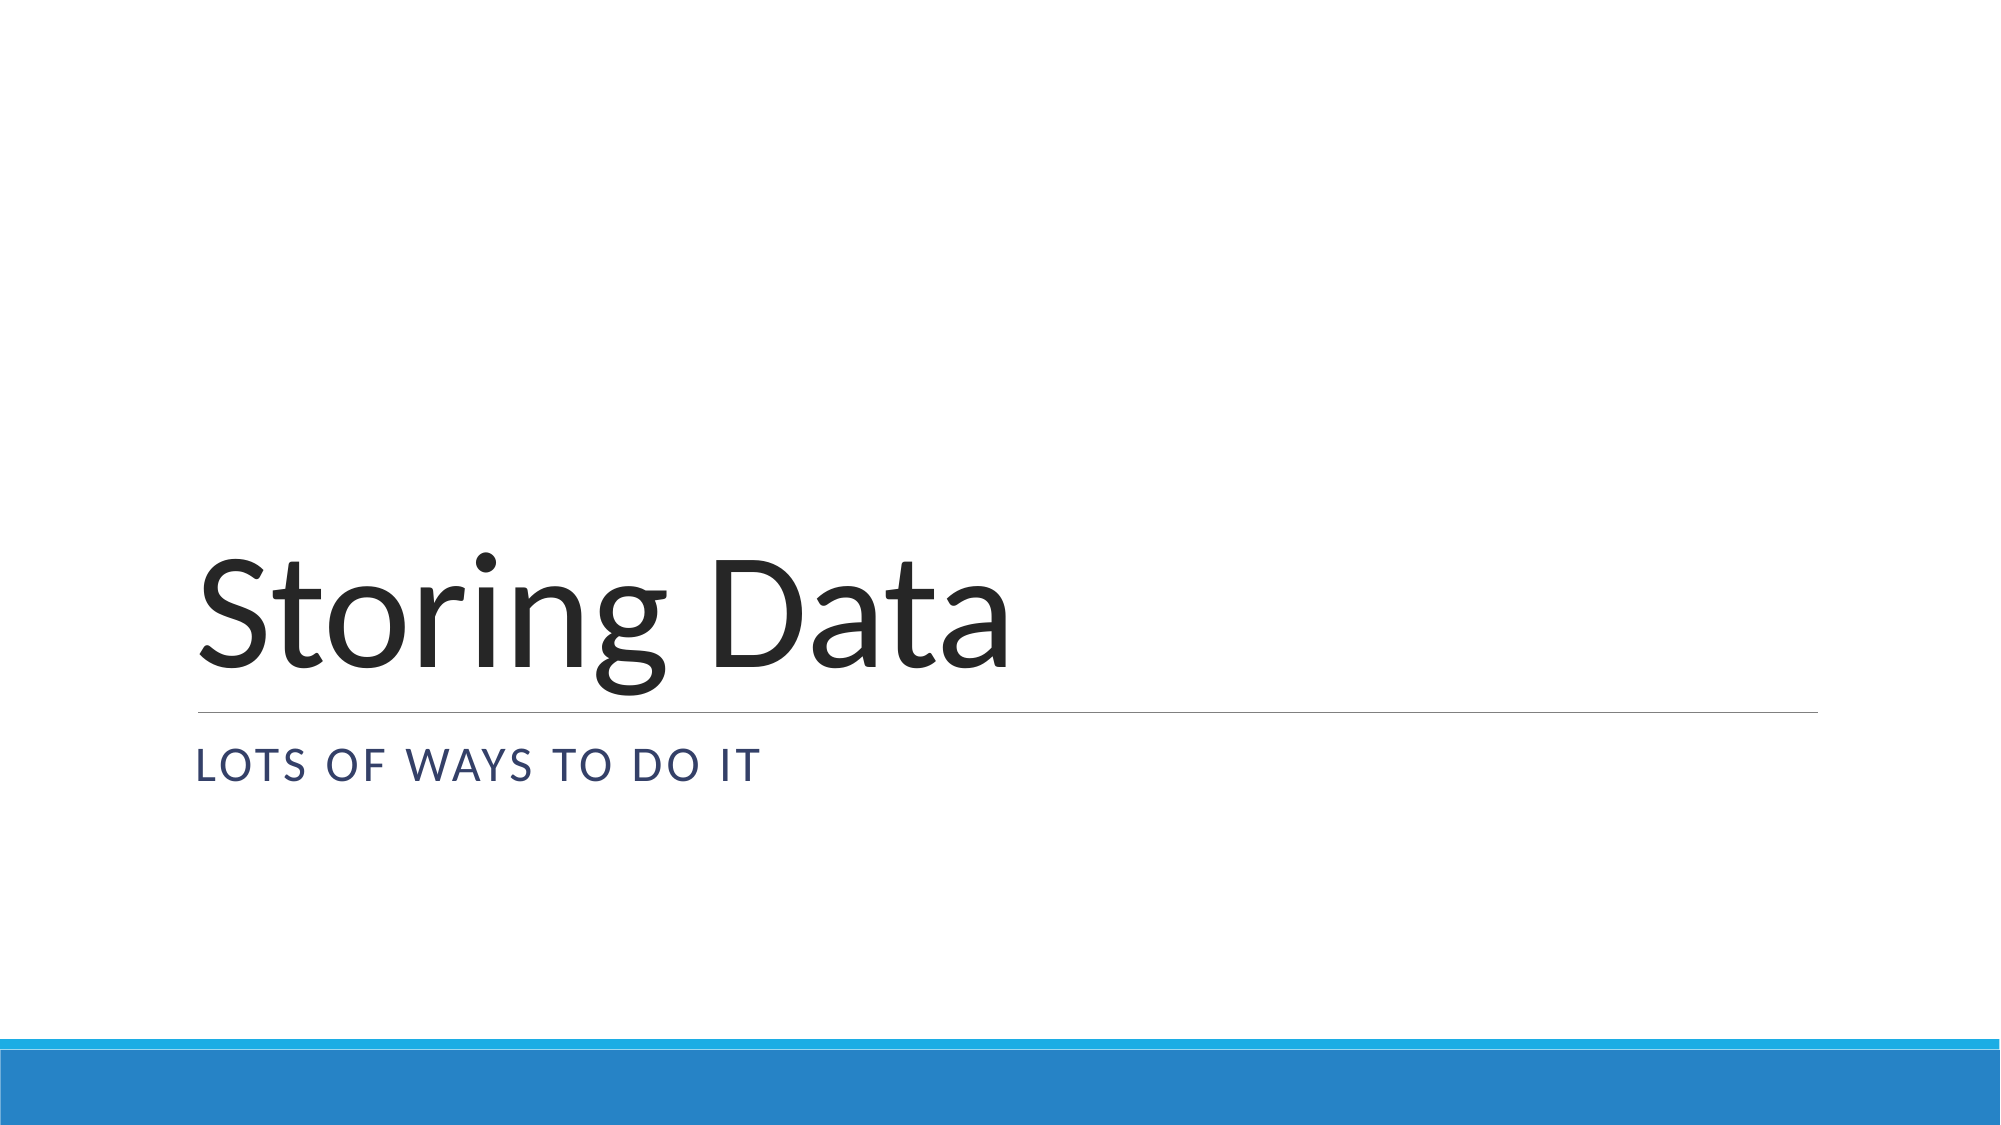

# Storing Data
Lots of ways to do it